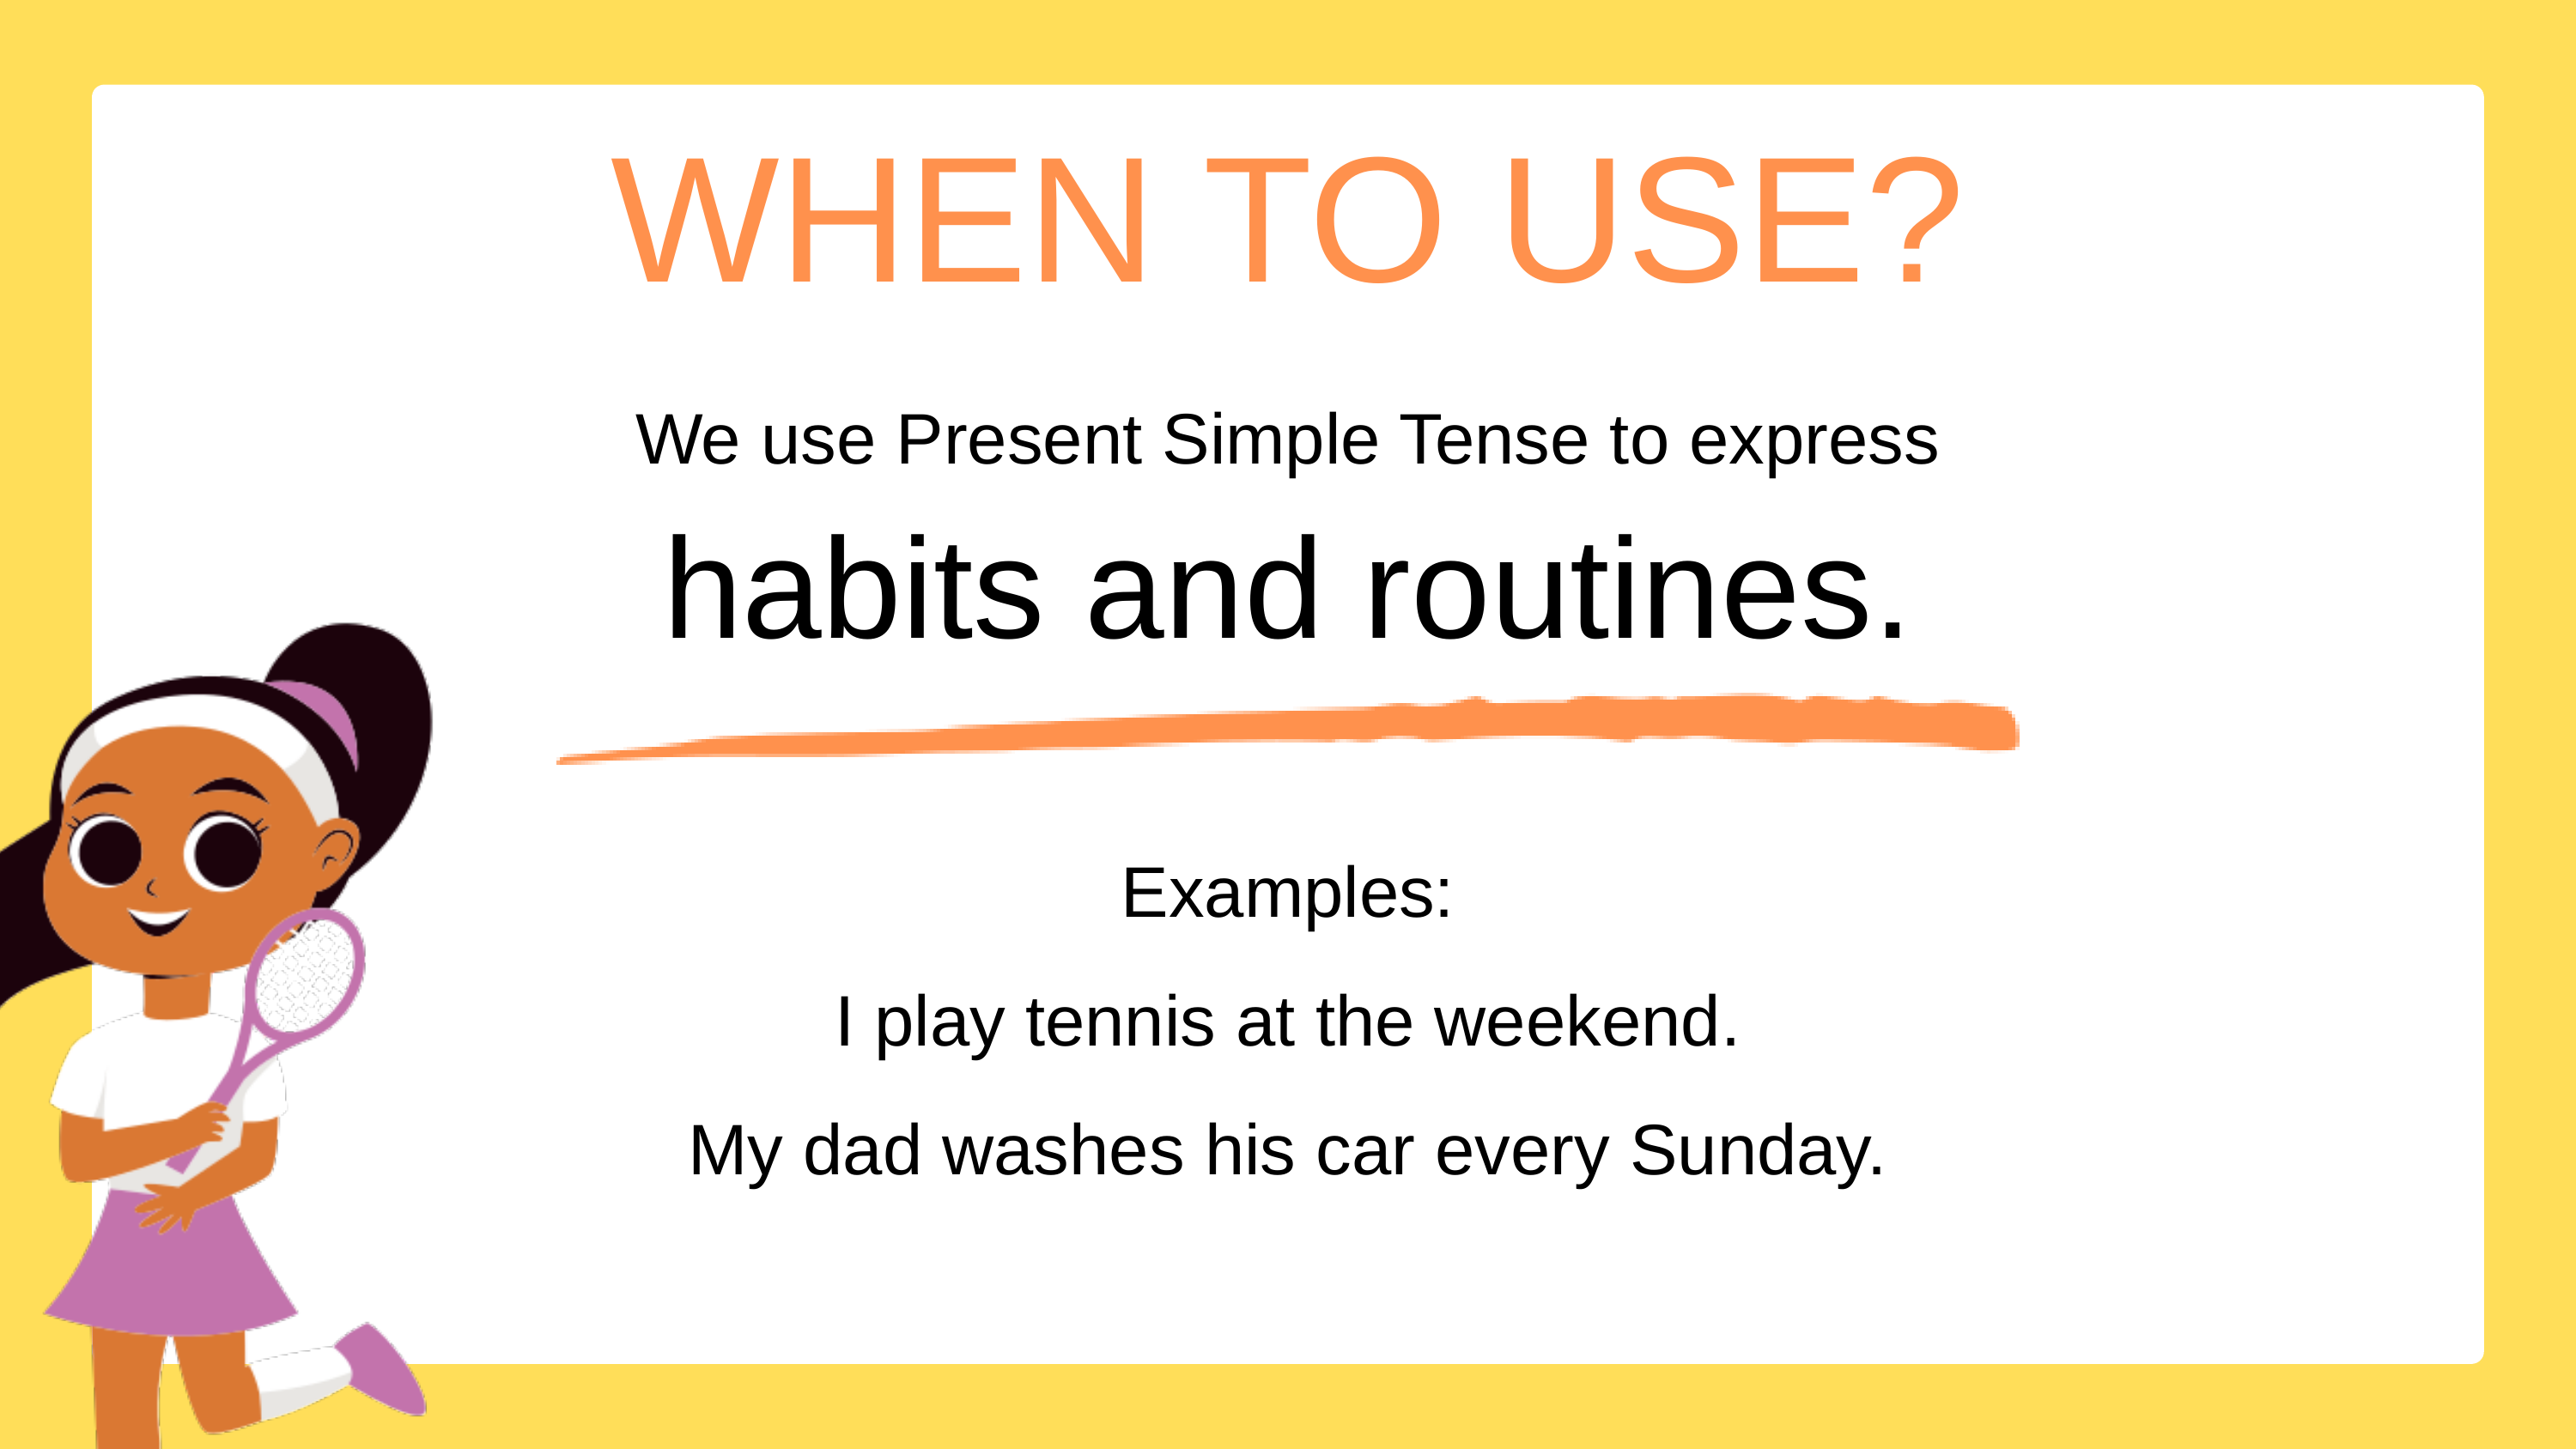

WHEN TO USE?
We use Present Simple Tense to express
habits and routines.

Examples:

I play tennis at the weekend.

My dad washes his car every Sunday.